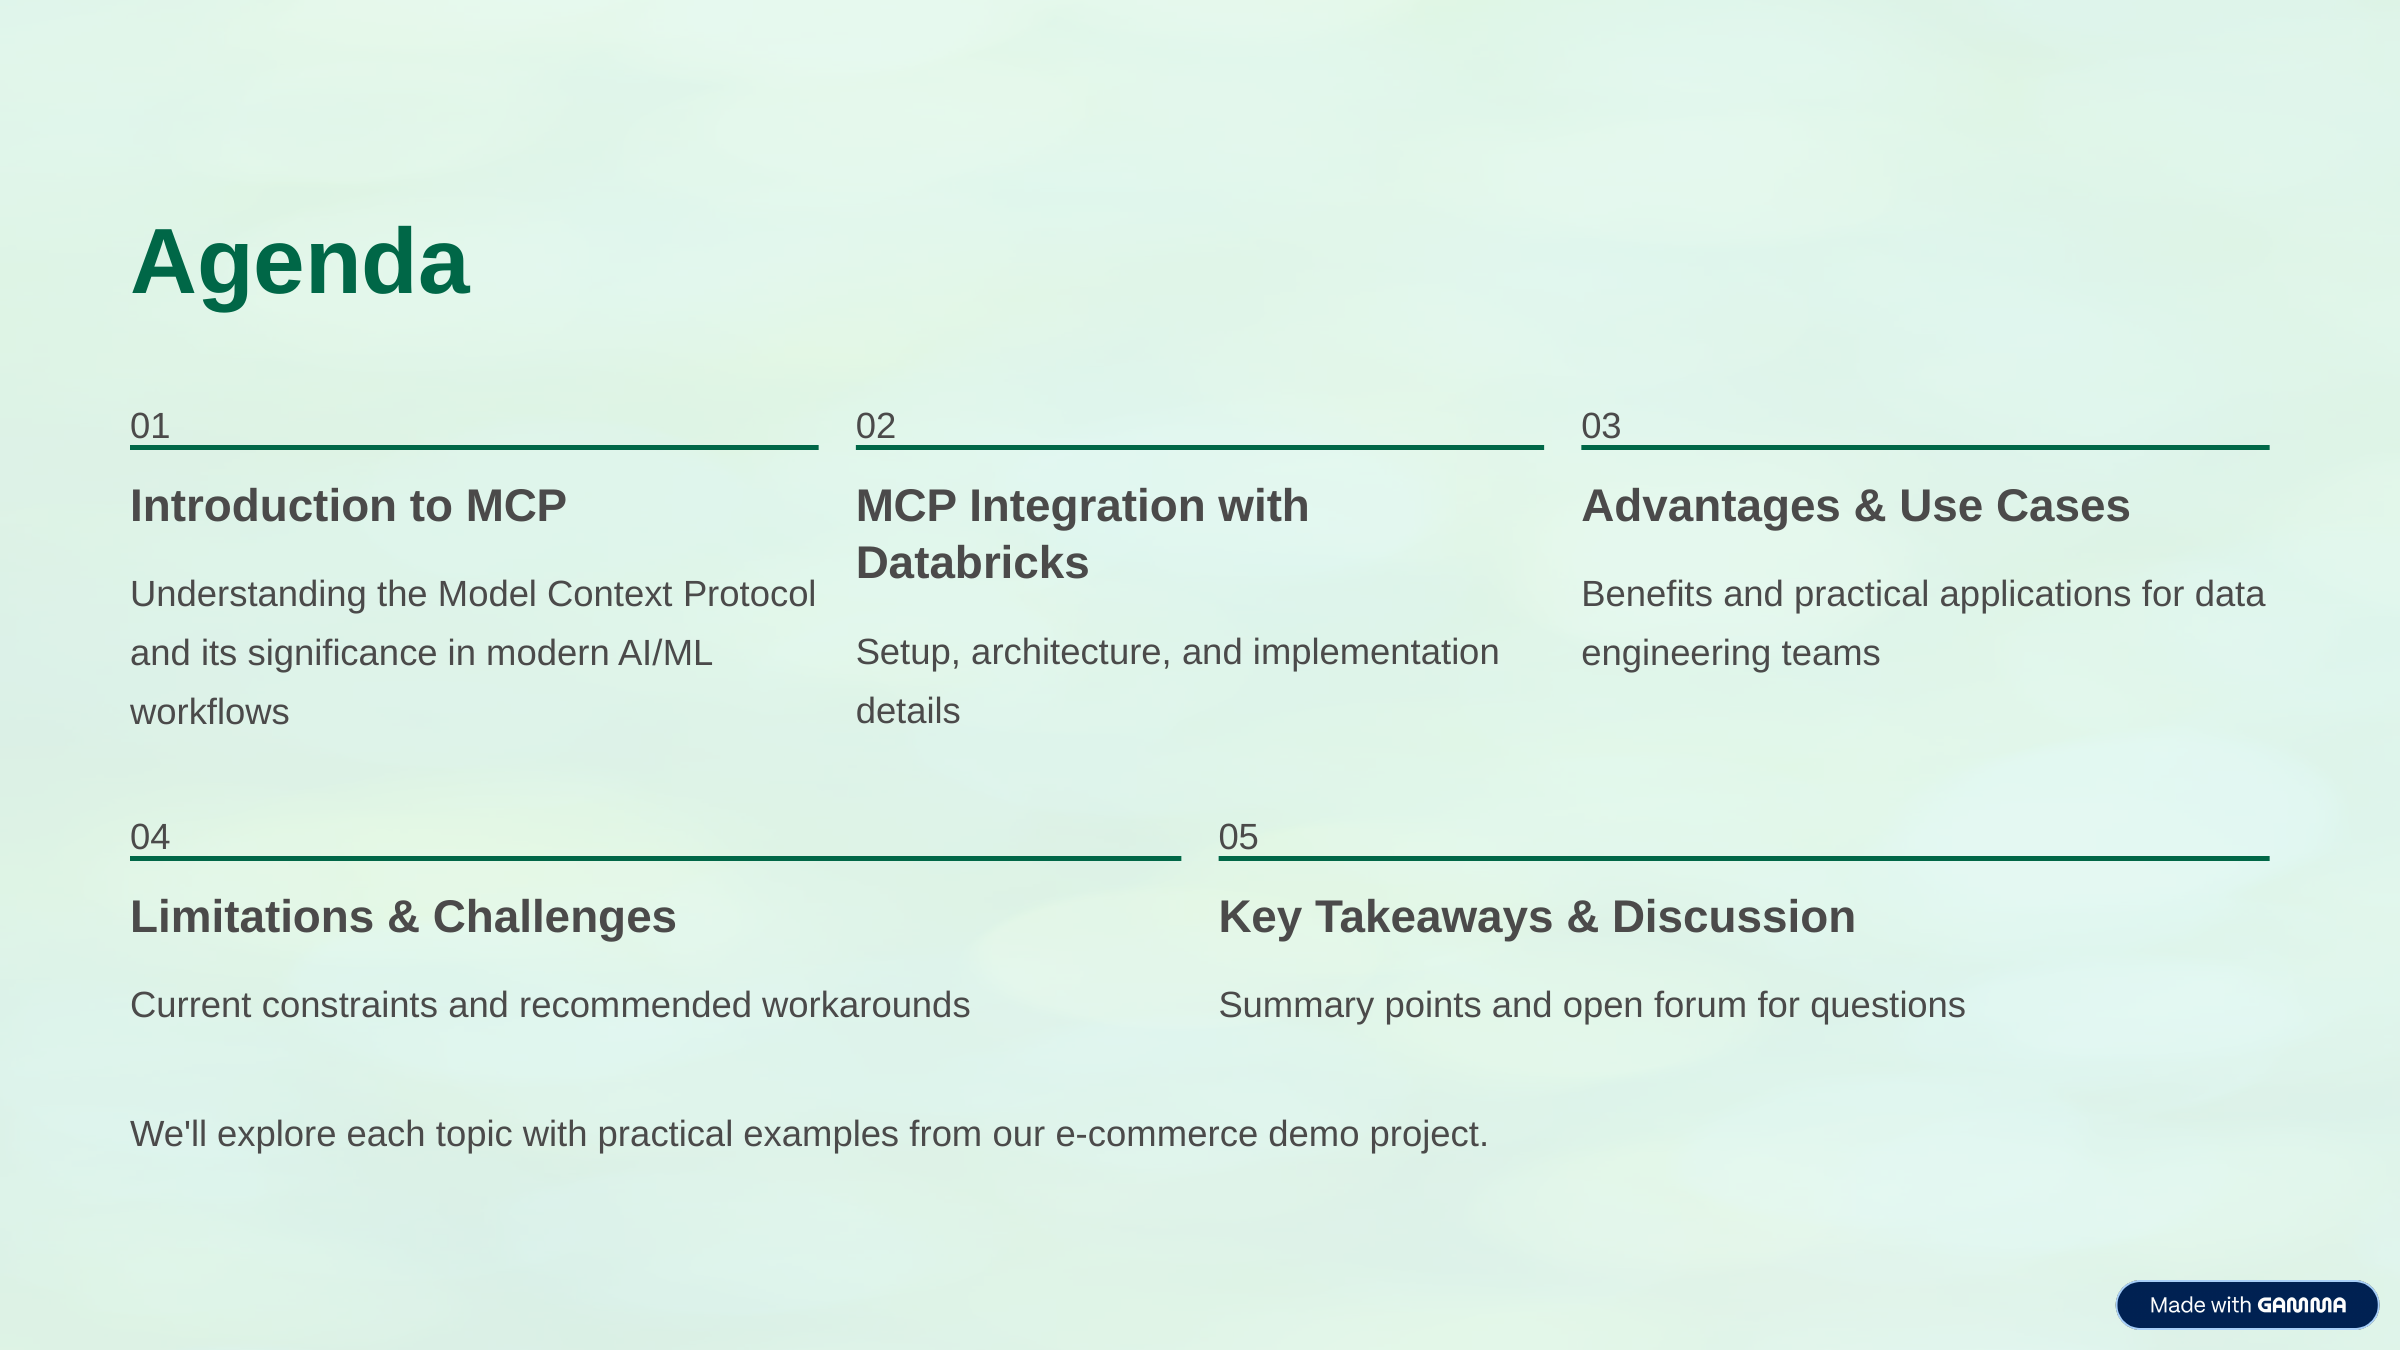

Agenda
01
02
03

Introduction to MCP
MCP Integration with Databricks
Advantages & Use Cases
Understanding the Model Context Protocol and its significance in modern AI/ML workflows
Benefits and practical applications for data engineering teams
Setup, architecture, and implementation details
04
05

Limitations & Challenges
Key Takeaways & Discussion
Current constraints and recommended workarounds
Summary points and open forum for questions
We'll explore each topic with practical examples from our e-commerce demo project.